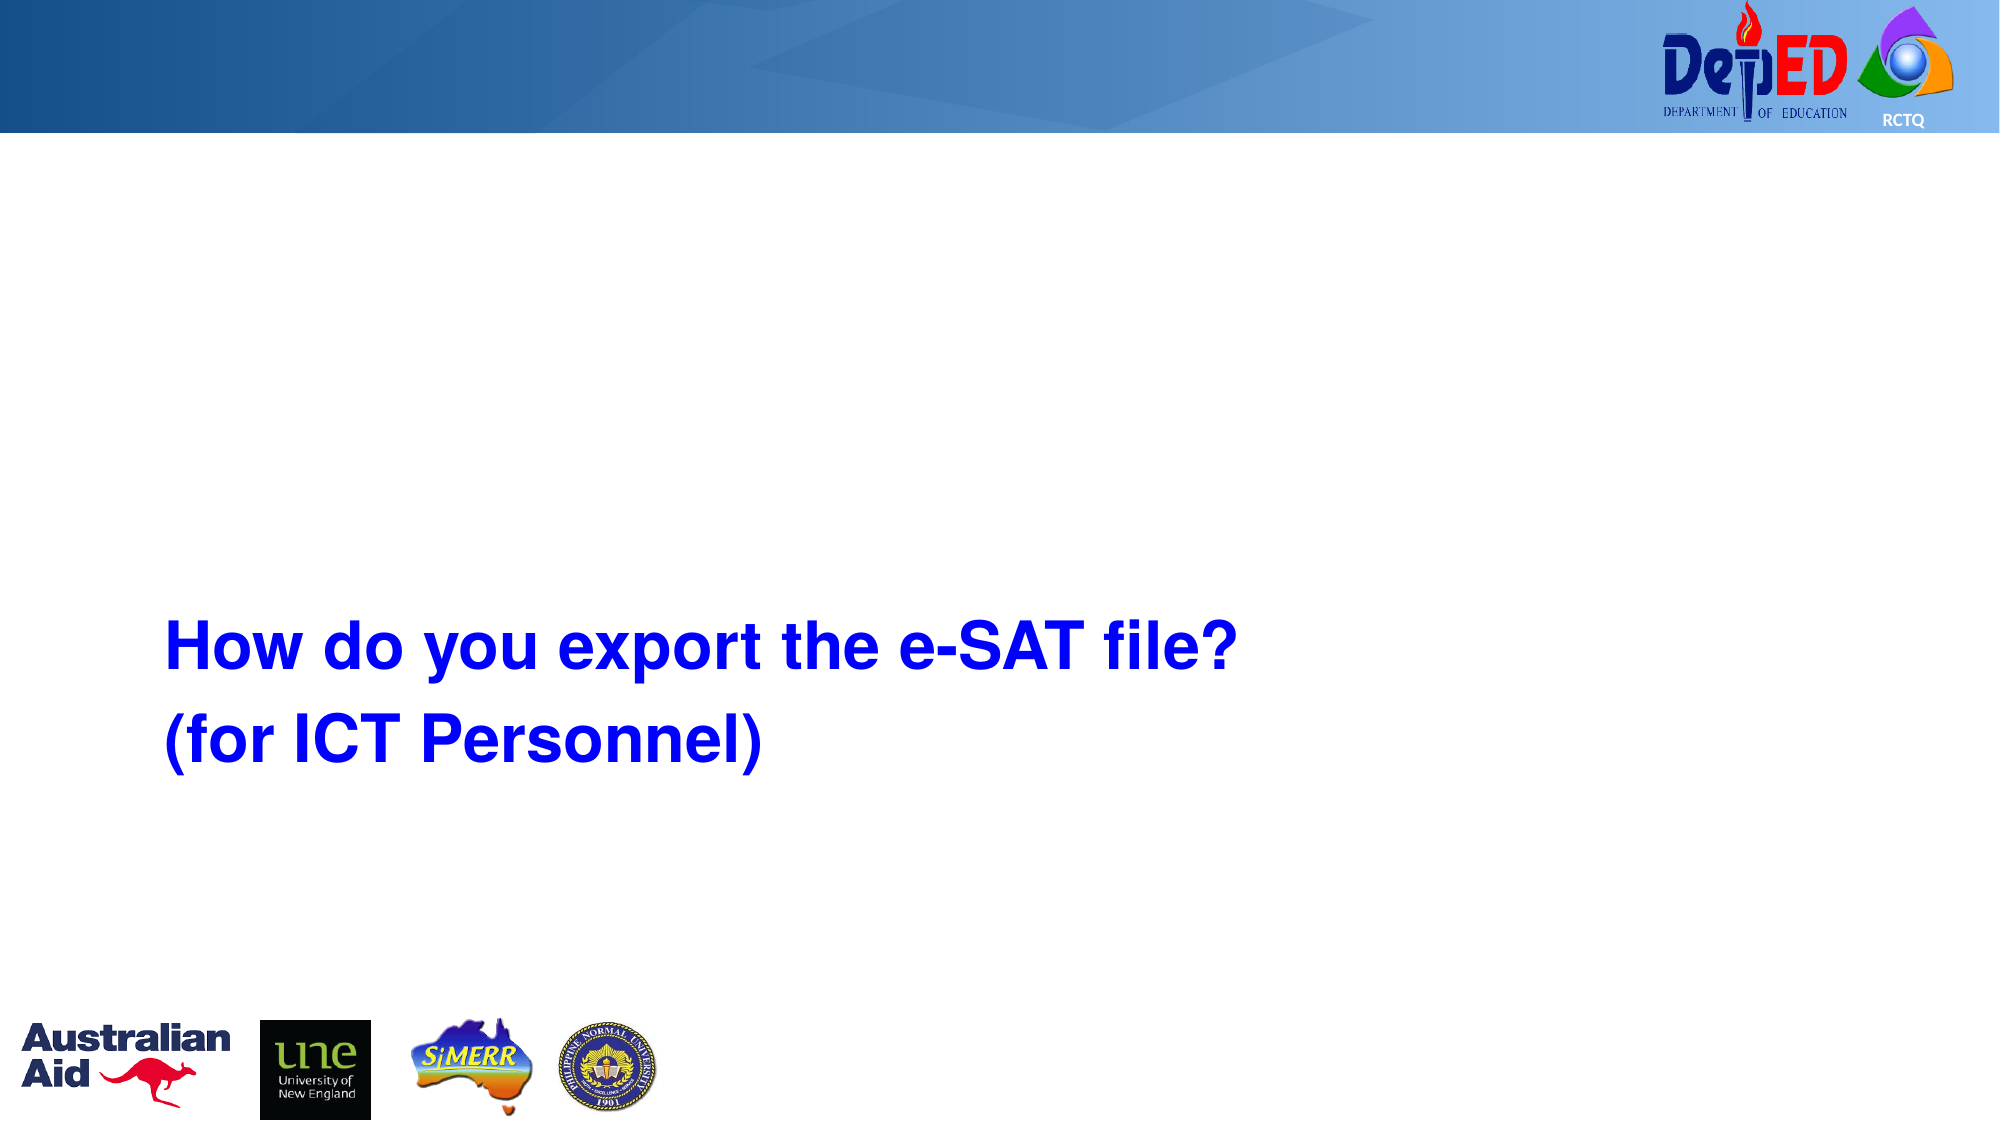

How do you export the e-SAT file?
(for ICT Personnel)